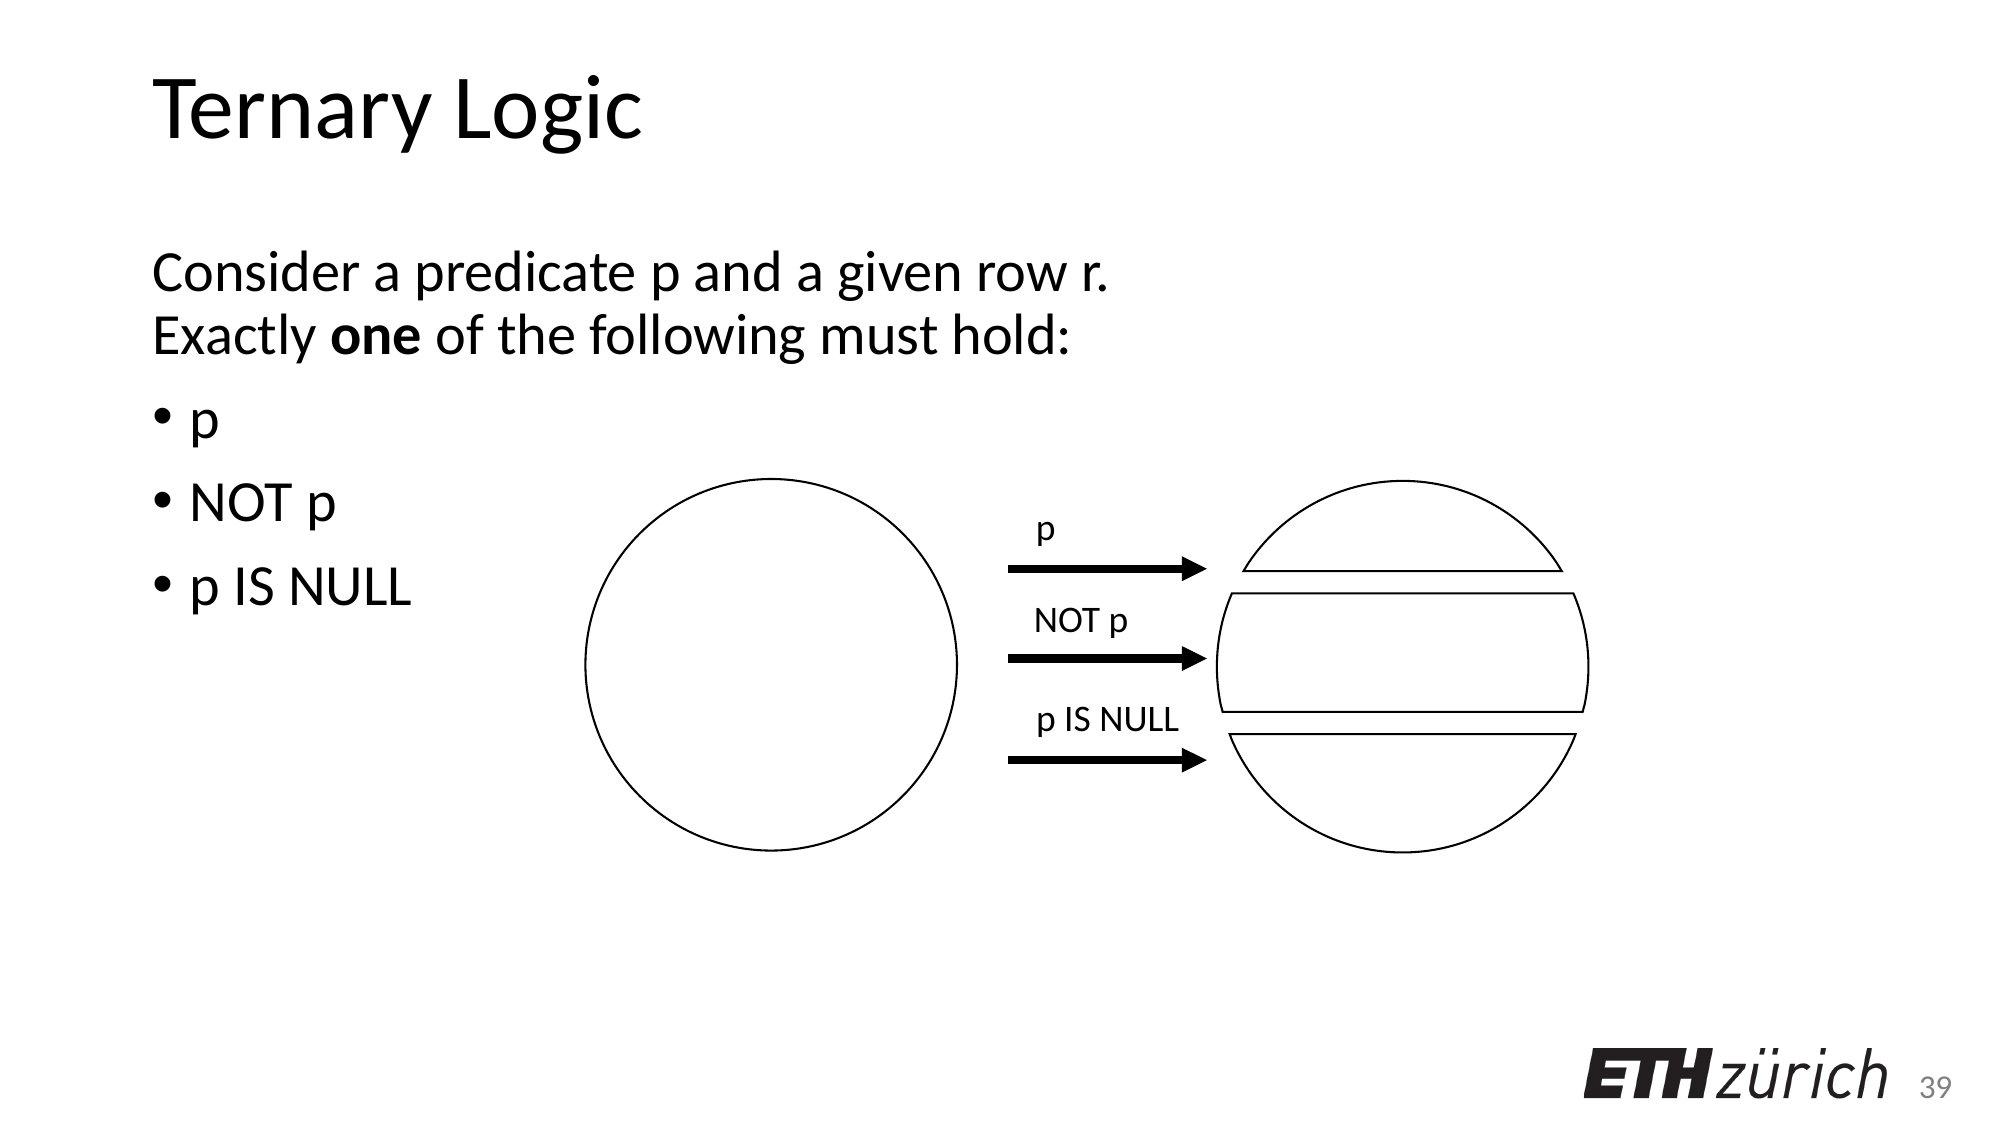

# Ternary Logic
Consider a predicate p and a given row r.
Exactly one of the following must hold:
p
NOT p
p IS NULL

p
NOT p
p IS NULL